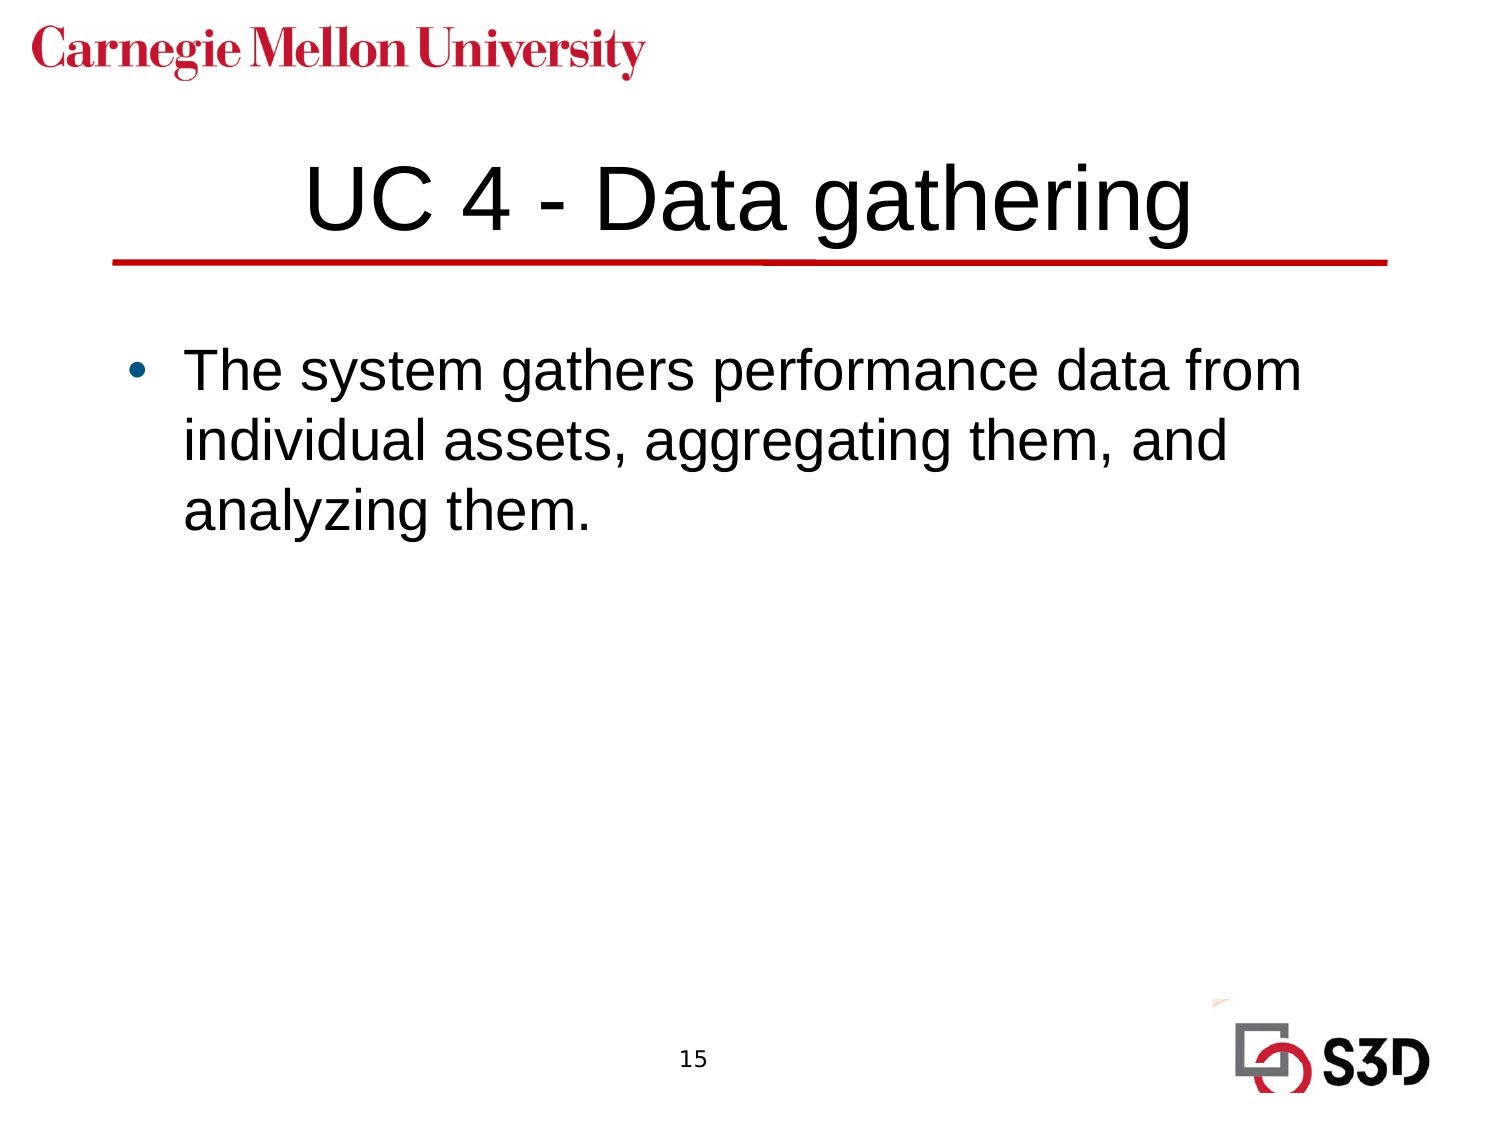

# UC 4 - Data gathering
The system gathers performance data from individual assets, aggregating them, and analyzing them.